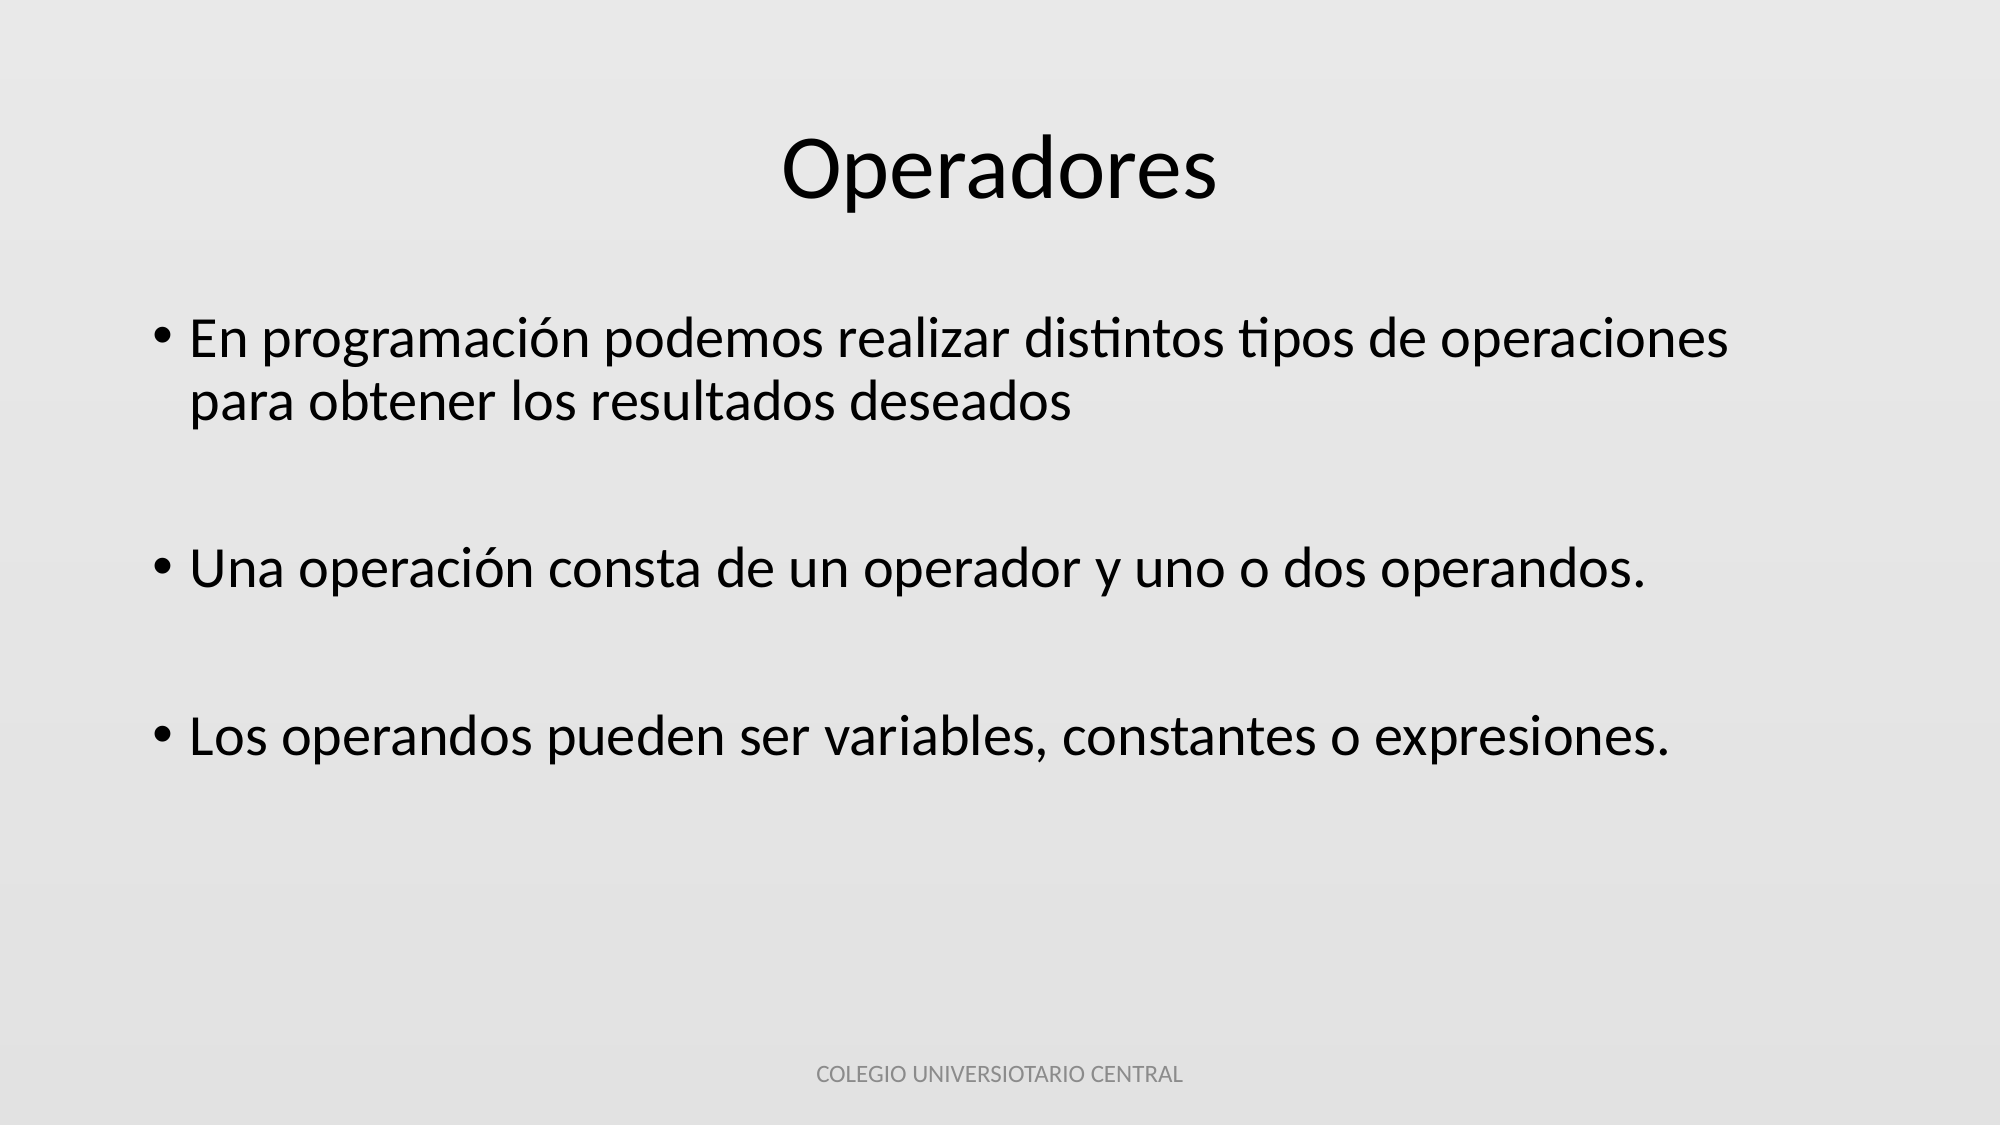

# Operadores
En programación podemos realizar distintos tipos de operaciones para obtener los resultados deseados

Una operación consta de un operador y uno o dos operandos.

Los operandos pueden ser variables, constantes o expresiones.

COLEGIO UNIVERSIOTARIO CENTRAL